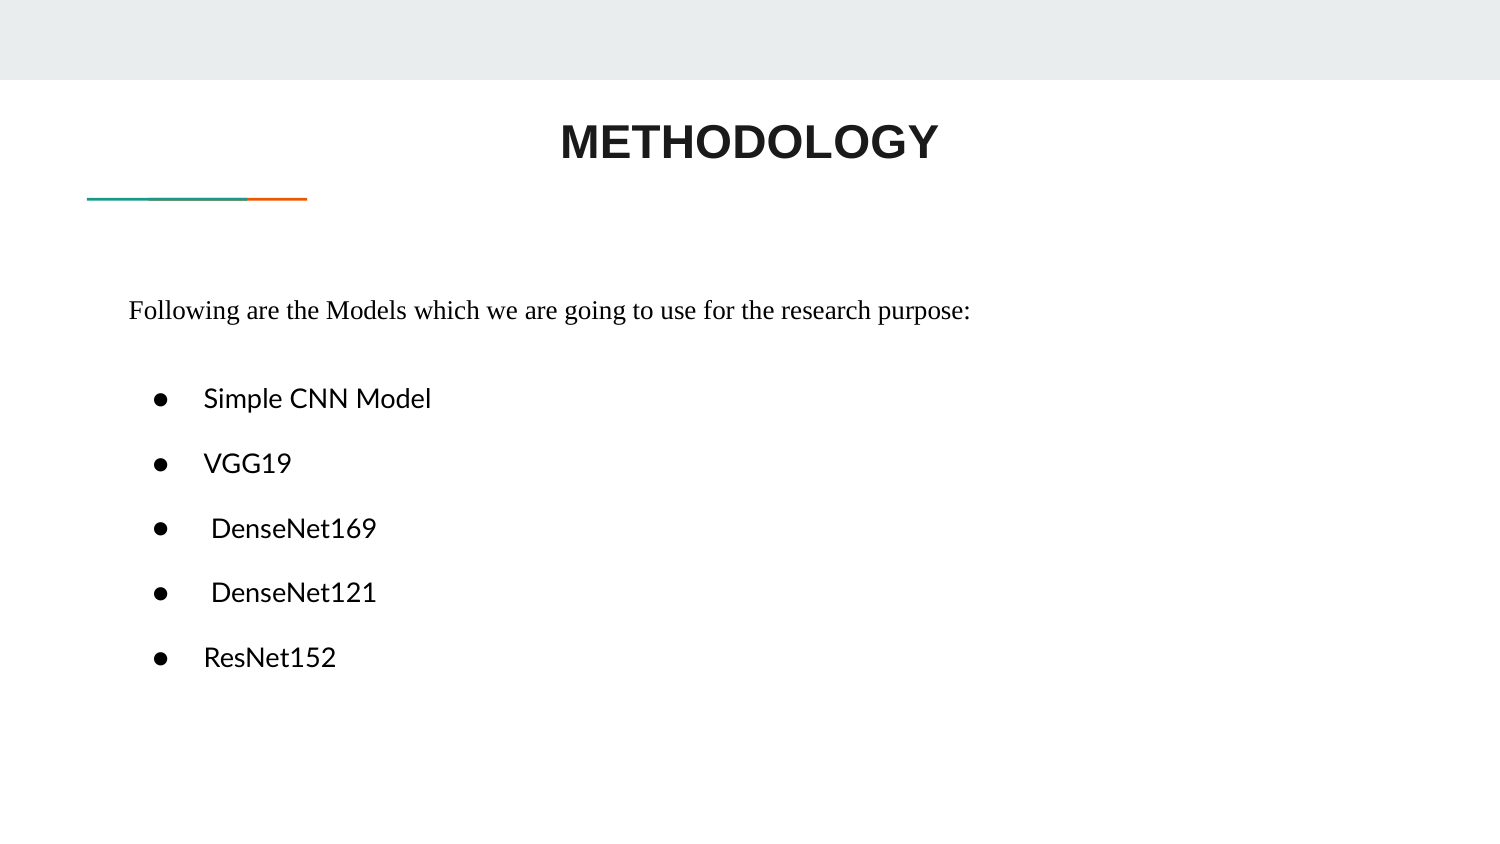

# METHODOLOGY
Following are the Models which we are going to use for the research purpose:
Simple CNN Model
VGG19
 DenseNet169
 DenseNet121
ResNet152